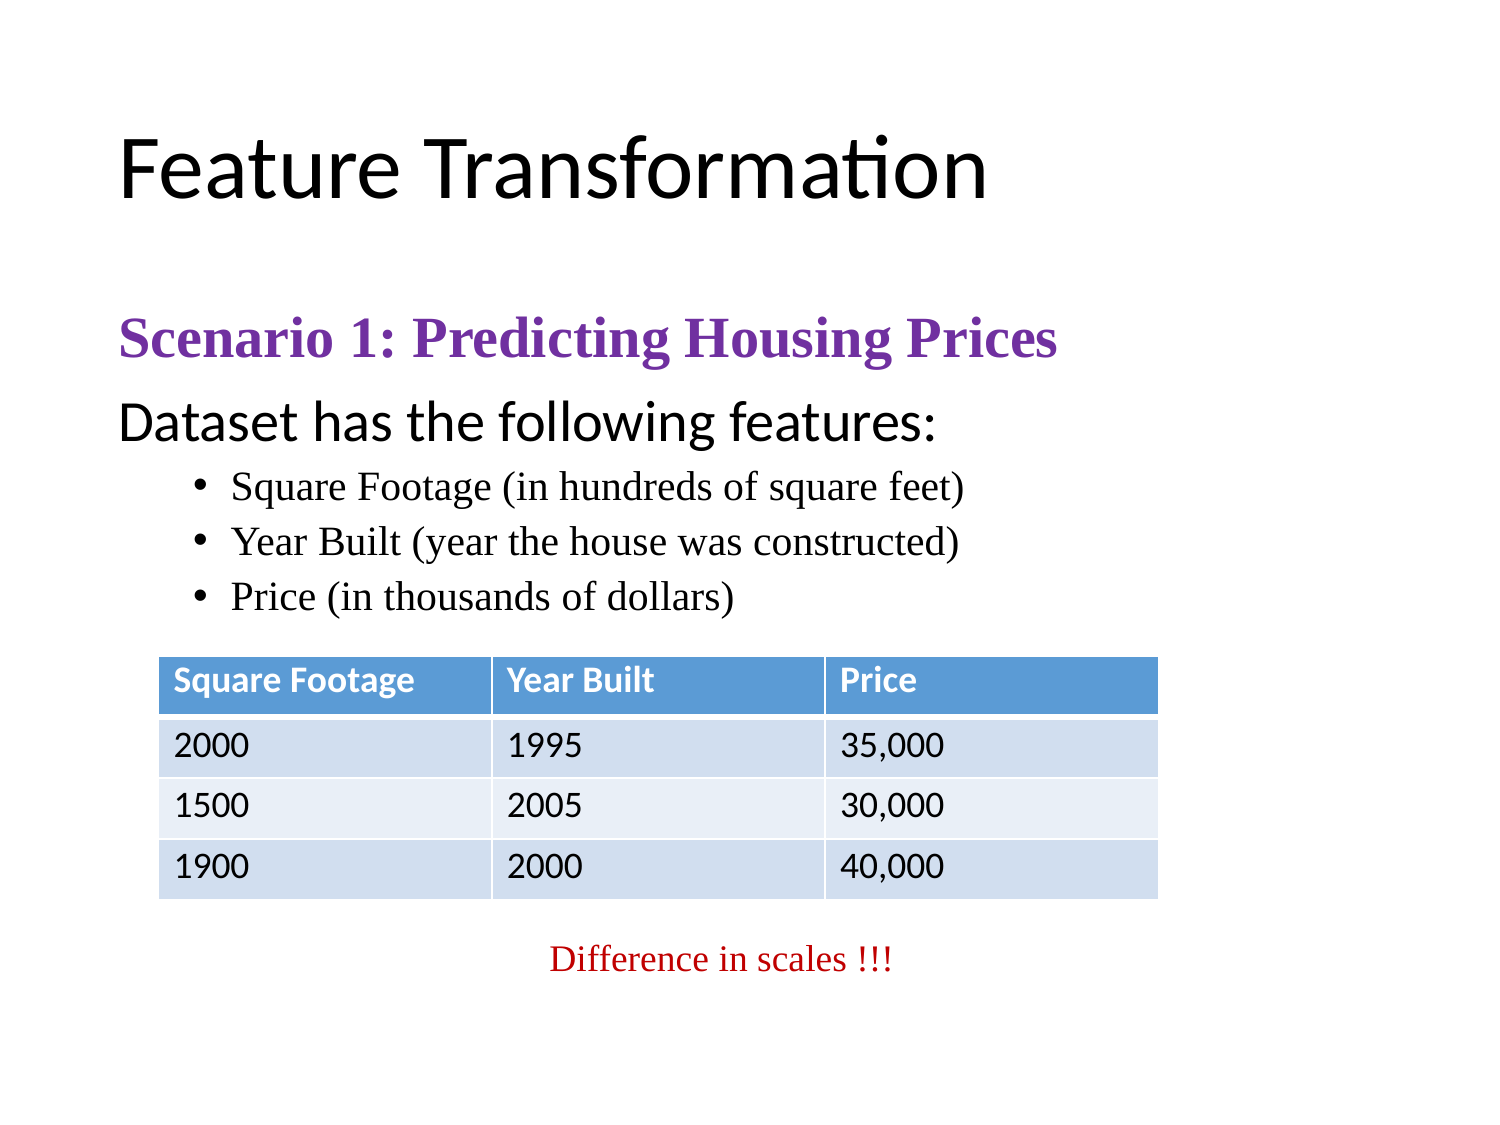

# Feature Transformation
Scenario 1: Predicting Housing Prices
Dataset has the following features:
Square Footage (in hundreds of square feet)
Year Built (year the house was constructed)
Price (in thousands of dollars)

| Square Footage | Year Built | Price |
| --- | --- | --- |
| 2000 | 1995 | 35,000 |
| 1500 | 2005 | 30,000 |
| 1900 | 2000 | 40,000 |
Difference in scales !!!